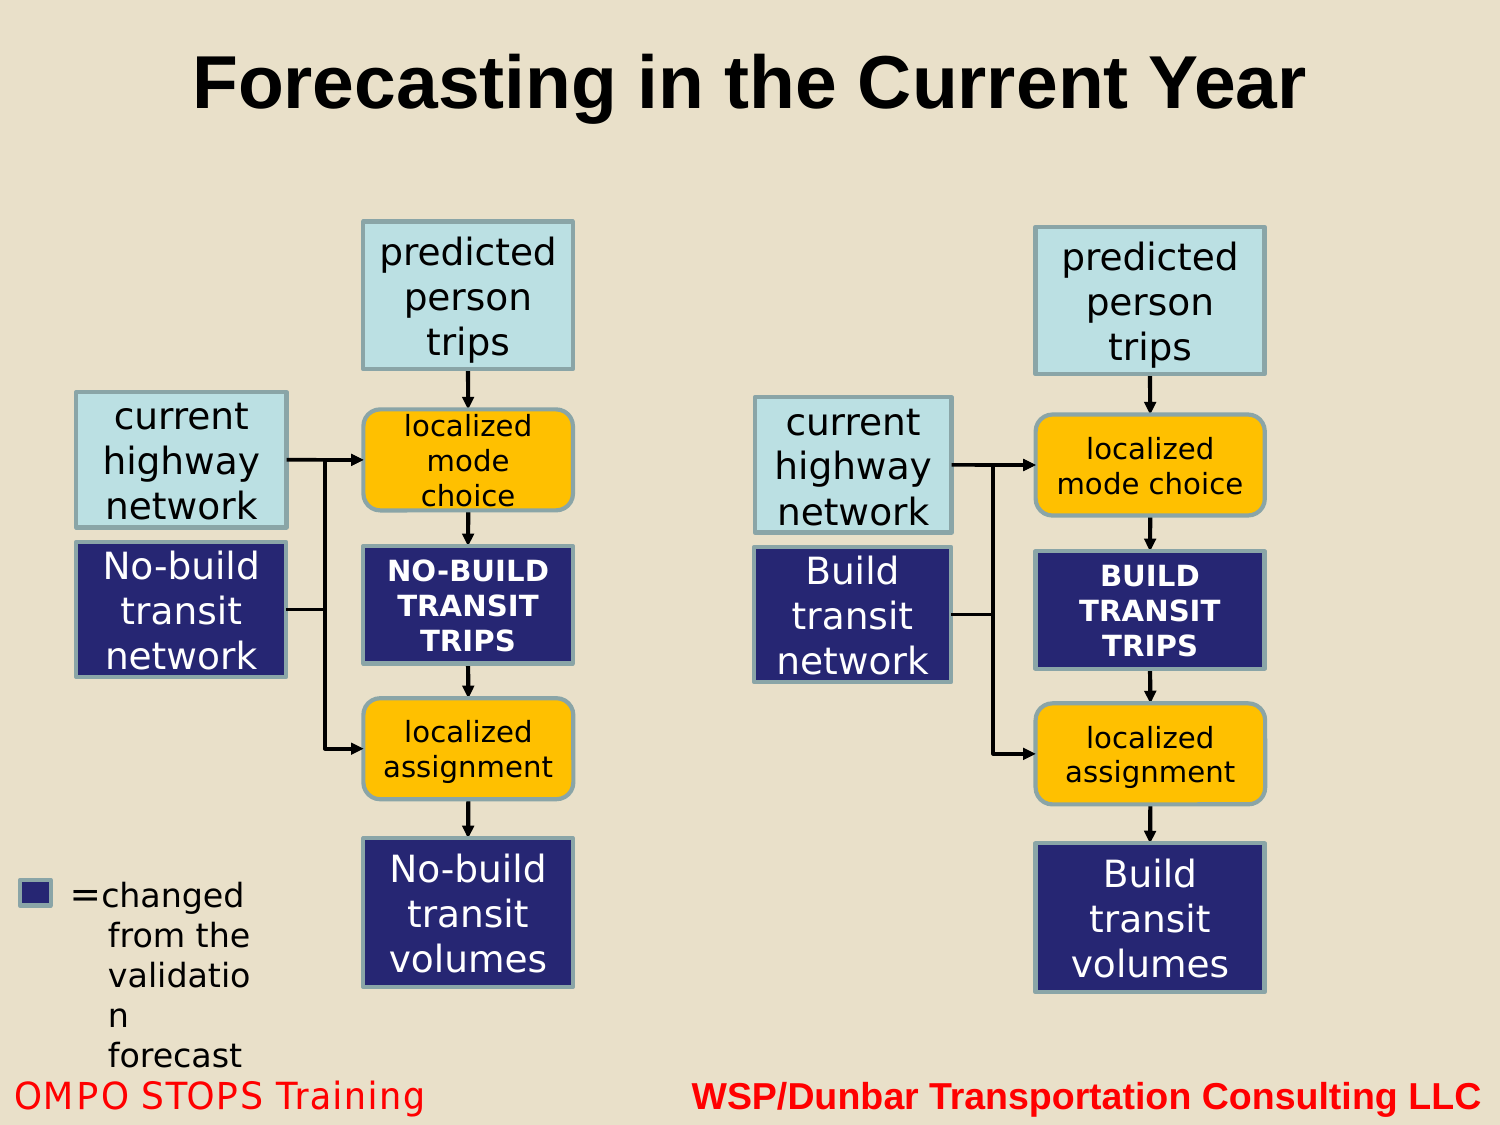

# Forecasting in the Current Year
predicted person trips
current highway network
localized mode choice
No-build transit network
NO-BUILD TRANSIT TRIPS
localized assignment
No-build transit volumes
predicted person trips
current highway network
localized mode choice
Build transit network
BUILD TRANSIT TRIPS
localized assignment
Build transit volumes
=changed from the validation forecast

OMPO STOPS Training                        WSP/Dunbar Transportation Consulting LLC